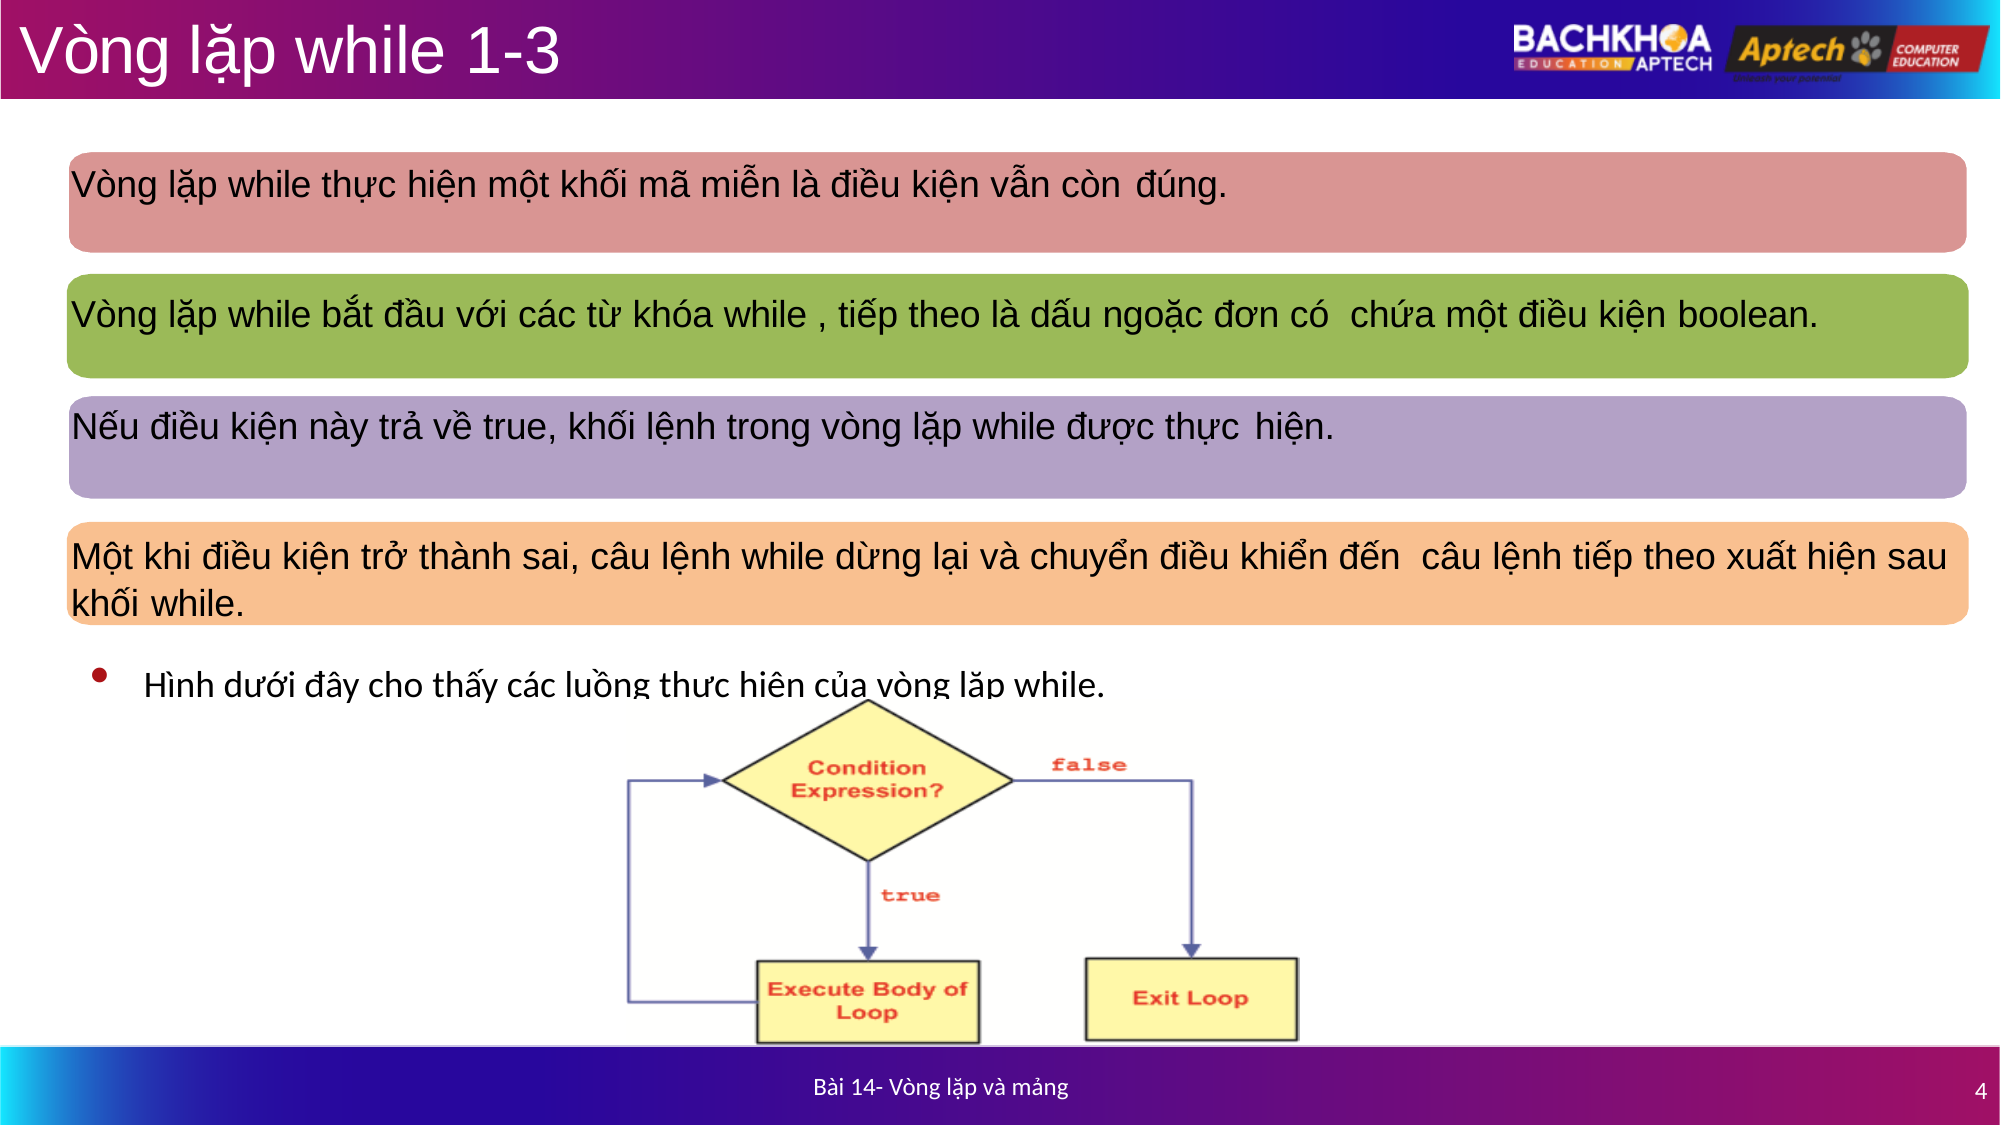

# Vòng lặp while 1-3

Vòng lặp while thực hiện một khối mã miễn là điều kiện vẫn còn đúng.

Vòng lặp while bắt đầu với các từ khóa while , tiếp theo là dấu ngoặc đơn có  chứa một điều kiện boolean.

Nếu điều kiện này trả về true, khối lệnh trong vòng lặp while được thực hiện.

Một khi điều kiện trở thành sai, câu lệnh while dừng lại và chuyển điều khiển đến  câu lệnh tiếp theo xuất hiện sau khối while.
Hình dưới đây cho thấy các luồng thực hiện của vòng lặp while.

Bài 14- Vòng lặp và mảng
4